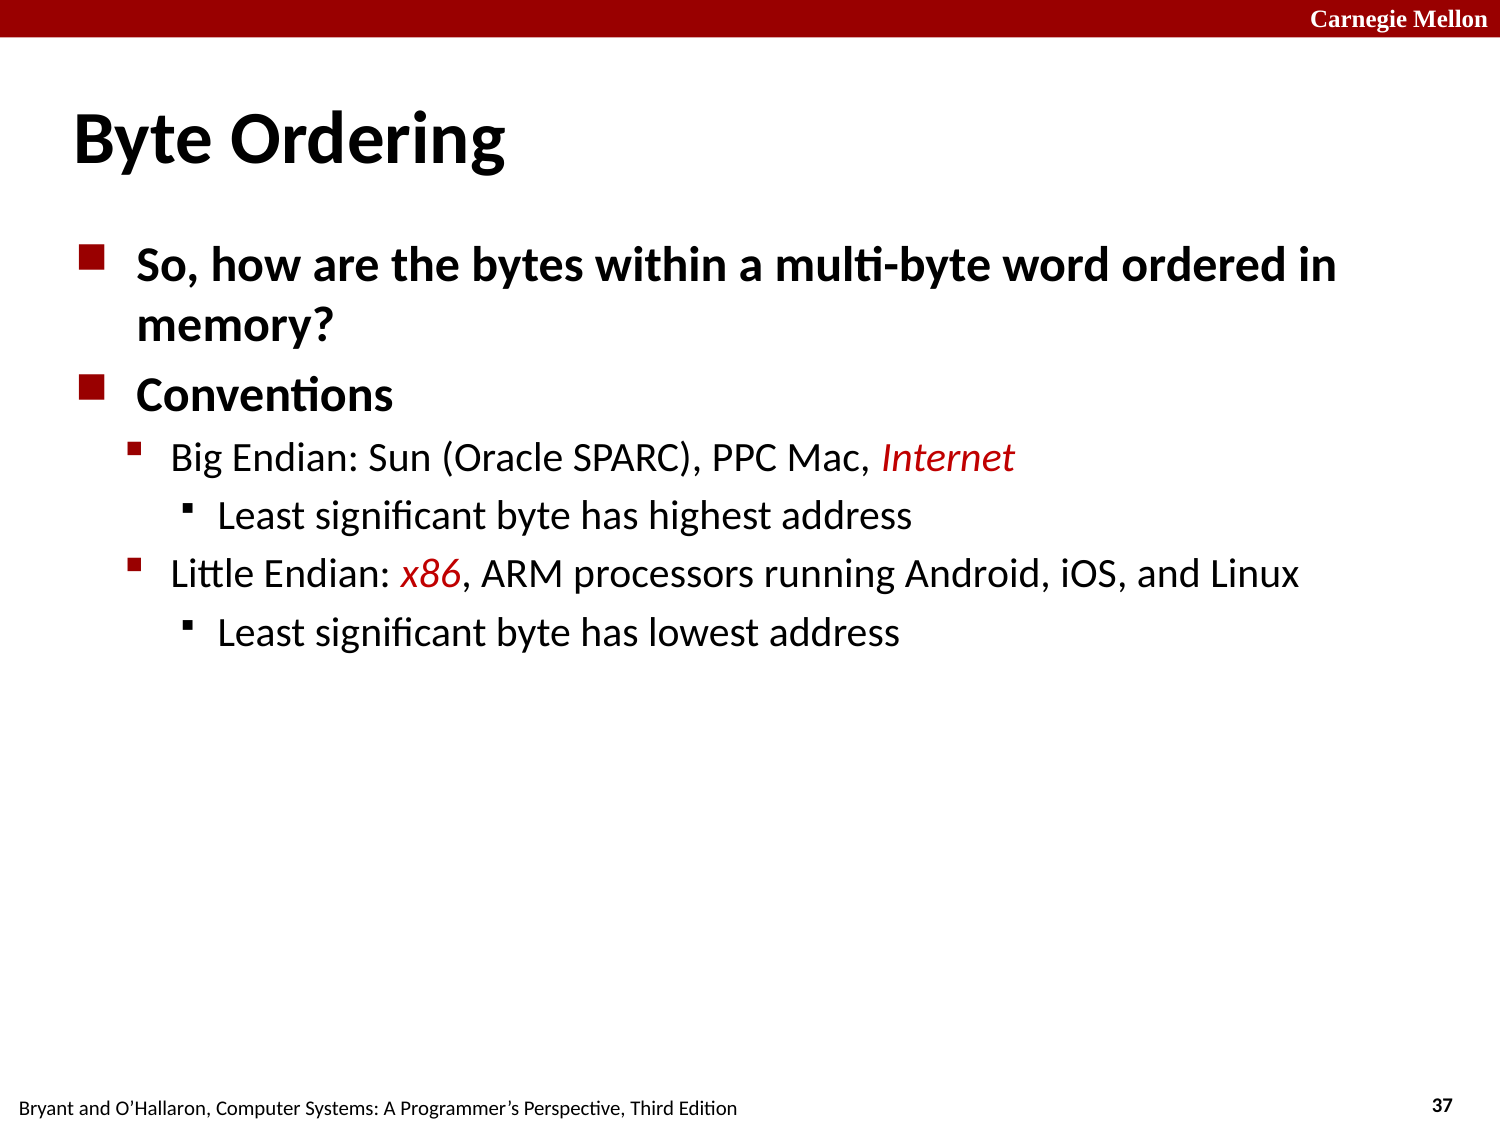

# Byte Ordering
So, how are the bytes within a multi-byte word ordered in memory?
Conventions
Big Endian: Sun (Oracle SPARC), PPC Mac, Internet
Least significant byte has highest address
Little Endian: x86, ARM processors running Android, iOS, and Linux
Least significant byte has lowest address